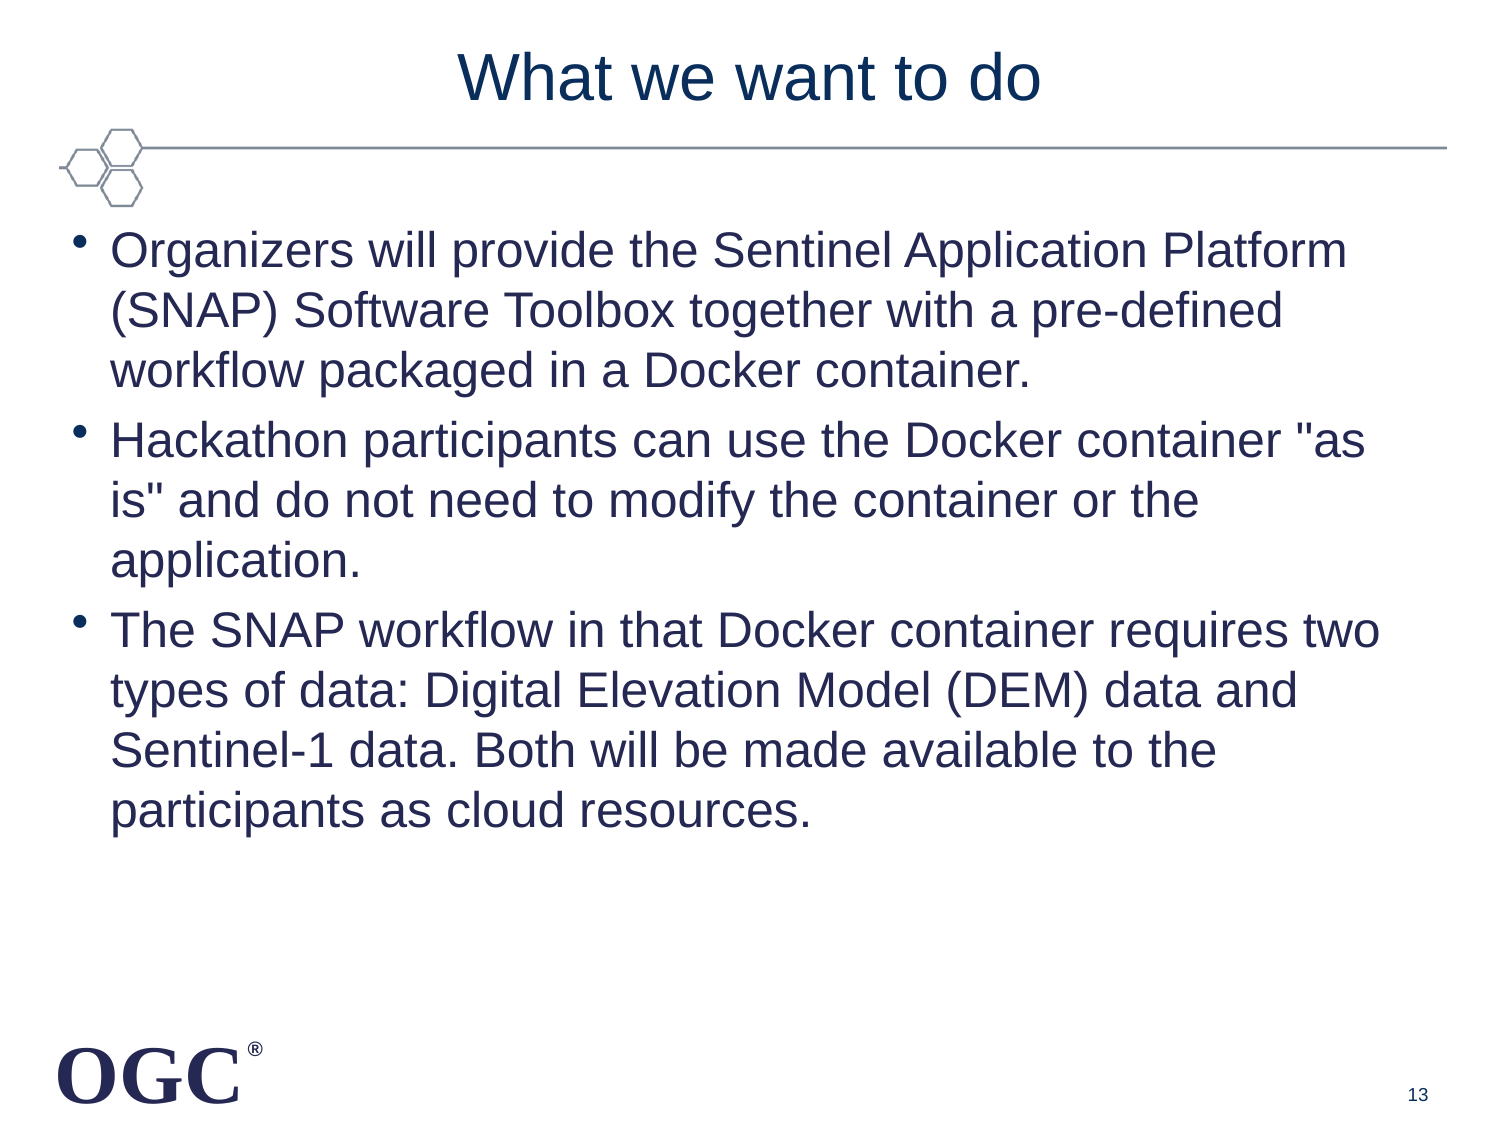

# What we want to do
Organizers will provide the Sentinel Application Platform (SNAP) Software Toolbox together with a pre-defined workflow packaged in a Docker container.
Hackathon participants can use the Docker container "as is" and do not need to modify the container or the application.
The SNAP workflow in that Docker container requires two types of data: Digital Elevation Model (DEM) data and Sentinel-1 data. Both will be made available to the participants as cloud resources.

13